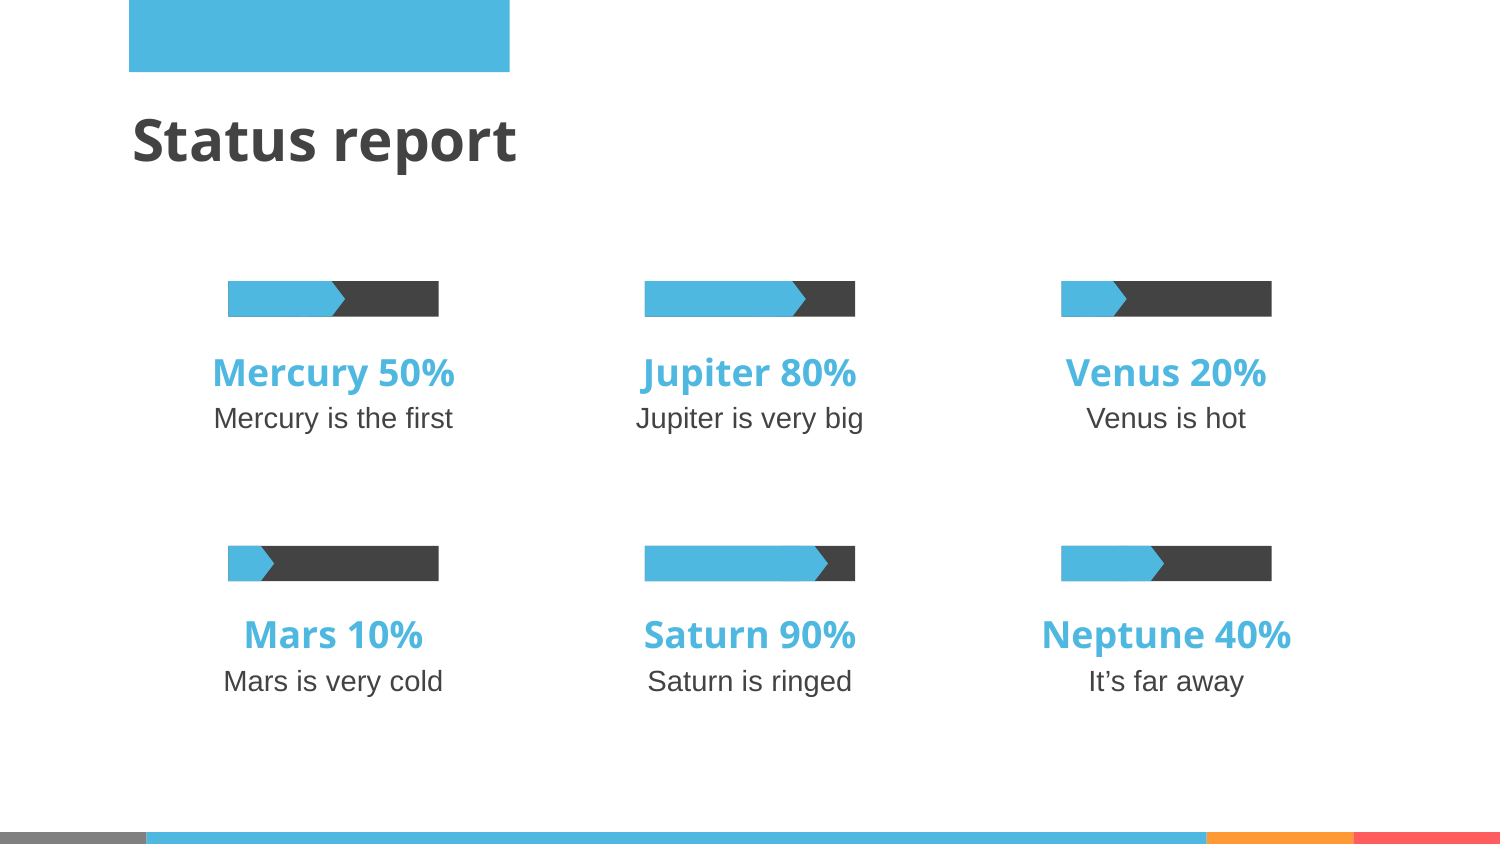

# Status report

Mercury 50%
Jupiter 80%
Venus 20%
Mercury is the first
Jupiter is very big
Venus is hot

Mars 10%
Saturn 90%
Neptune 40%
Mars is very cold
Saturn is ringed
It’s far away